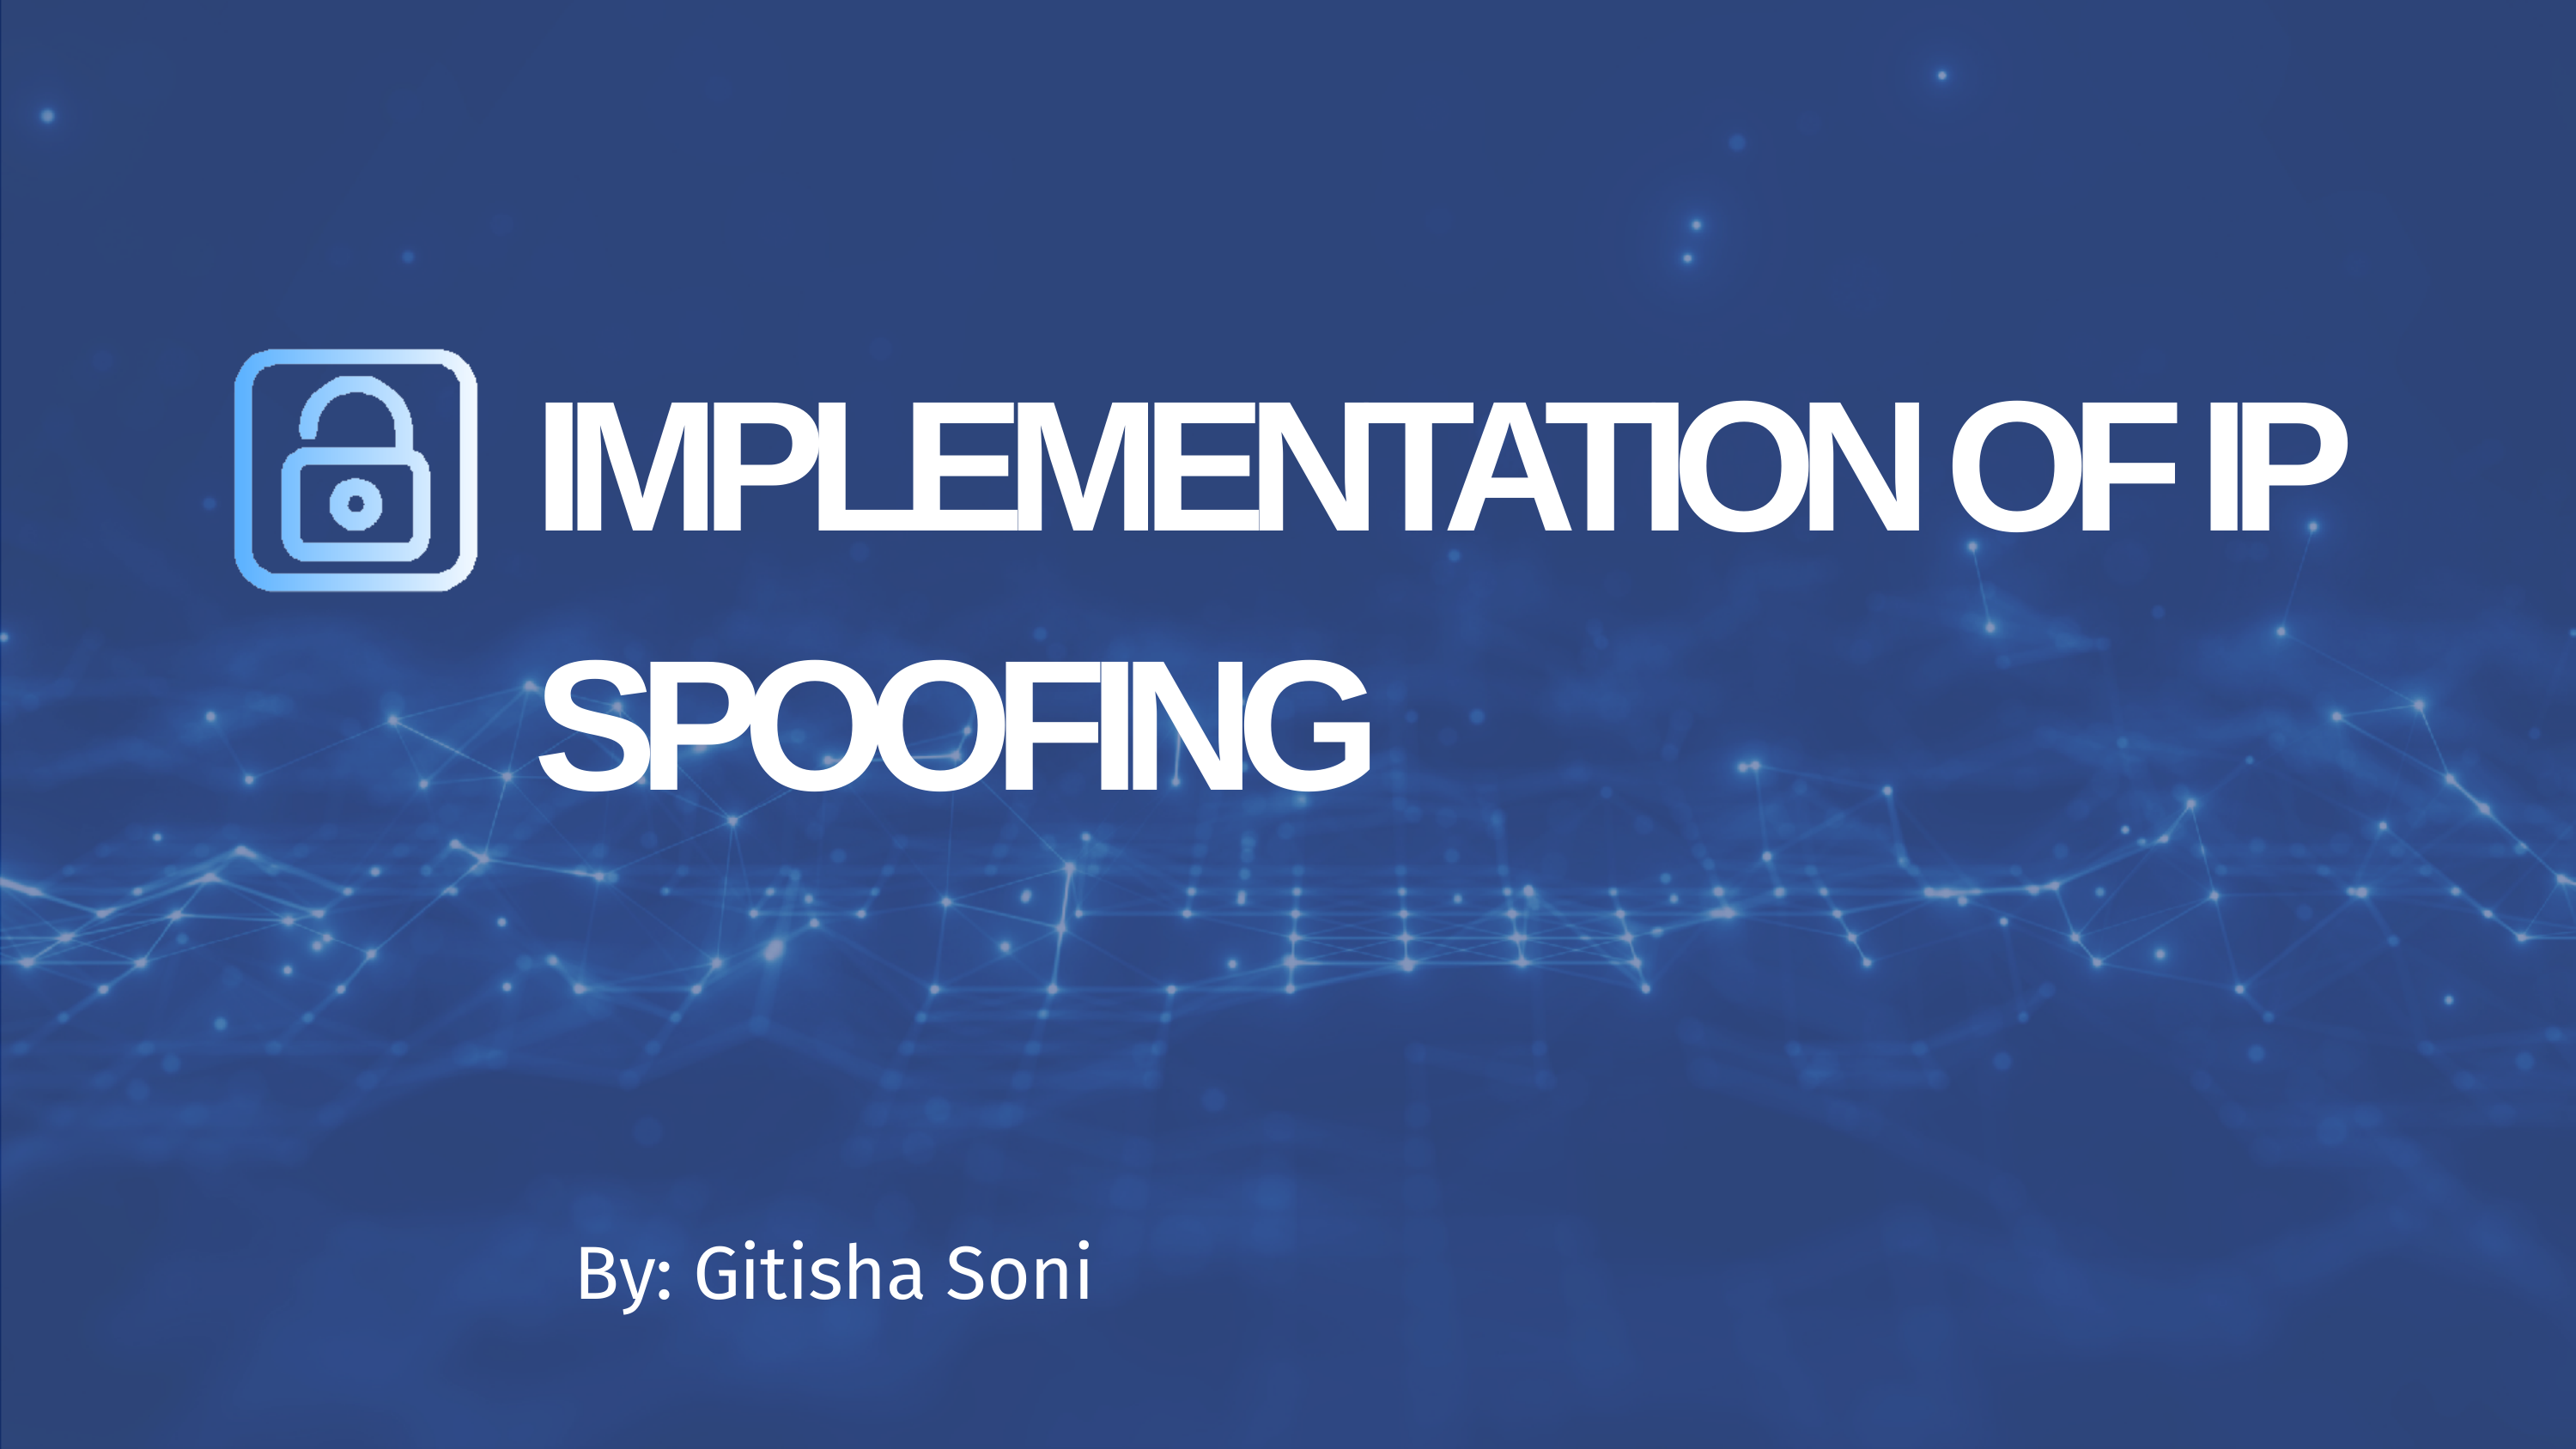

IMPLEMENTATION OF IP SPOOFING

By: Gitisha Soni